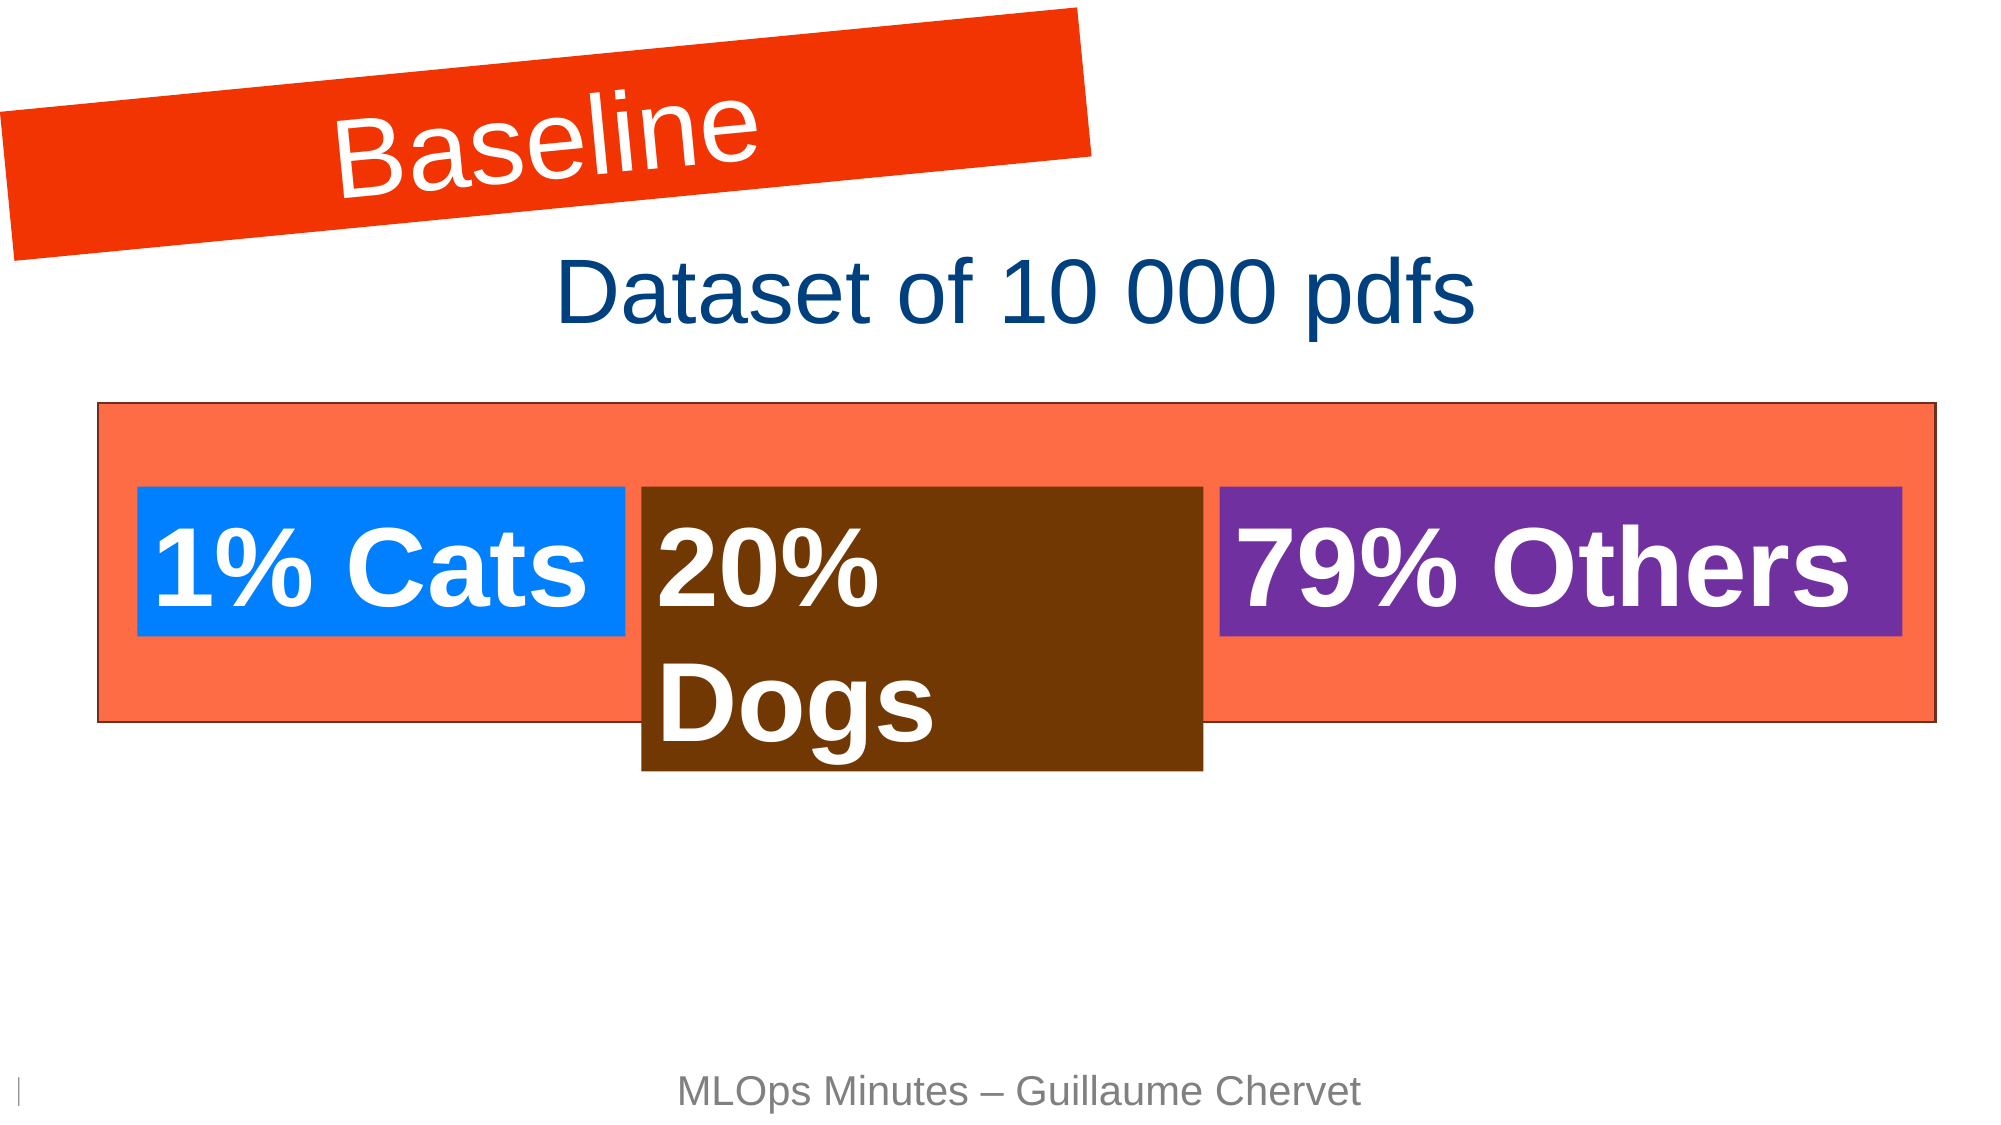

Baseline
Dataset of 10 000 pdfs

1% Cats
20% Dogs
79% Others
MLOps Minutes – Guillaume Chervet
Le MLOps est une aventure Humaine – Guillaume Chervet